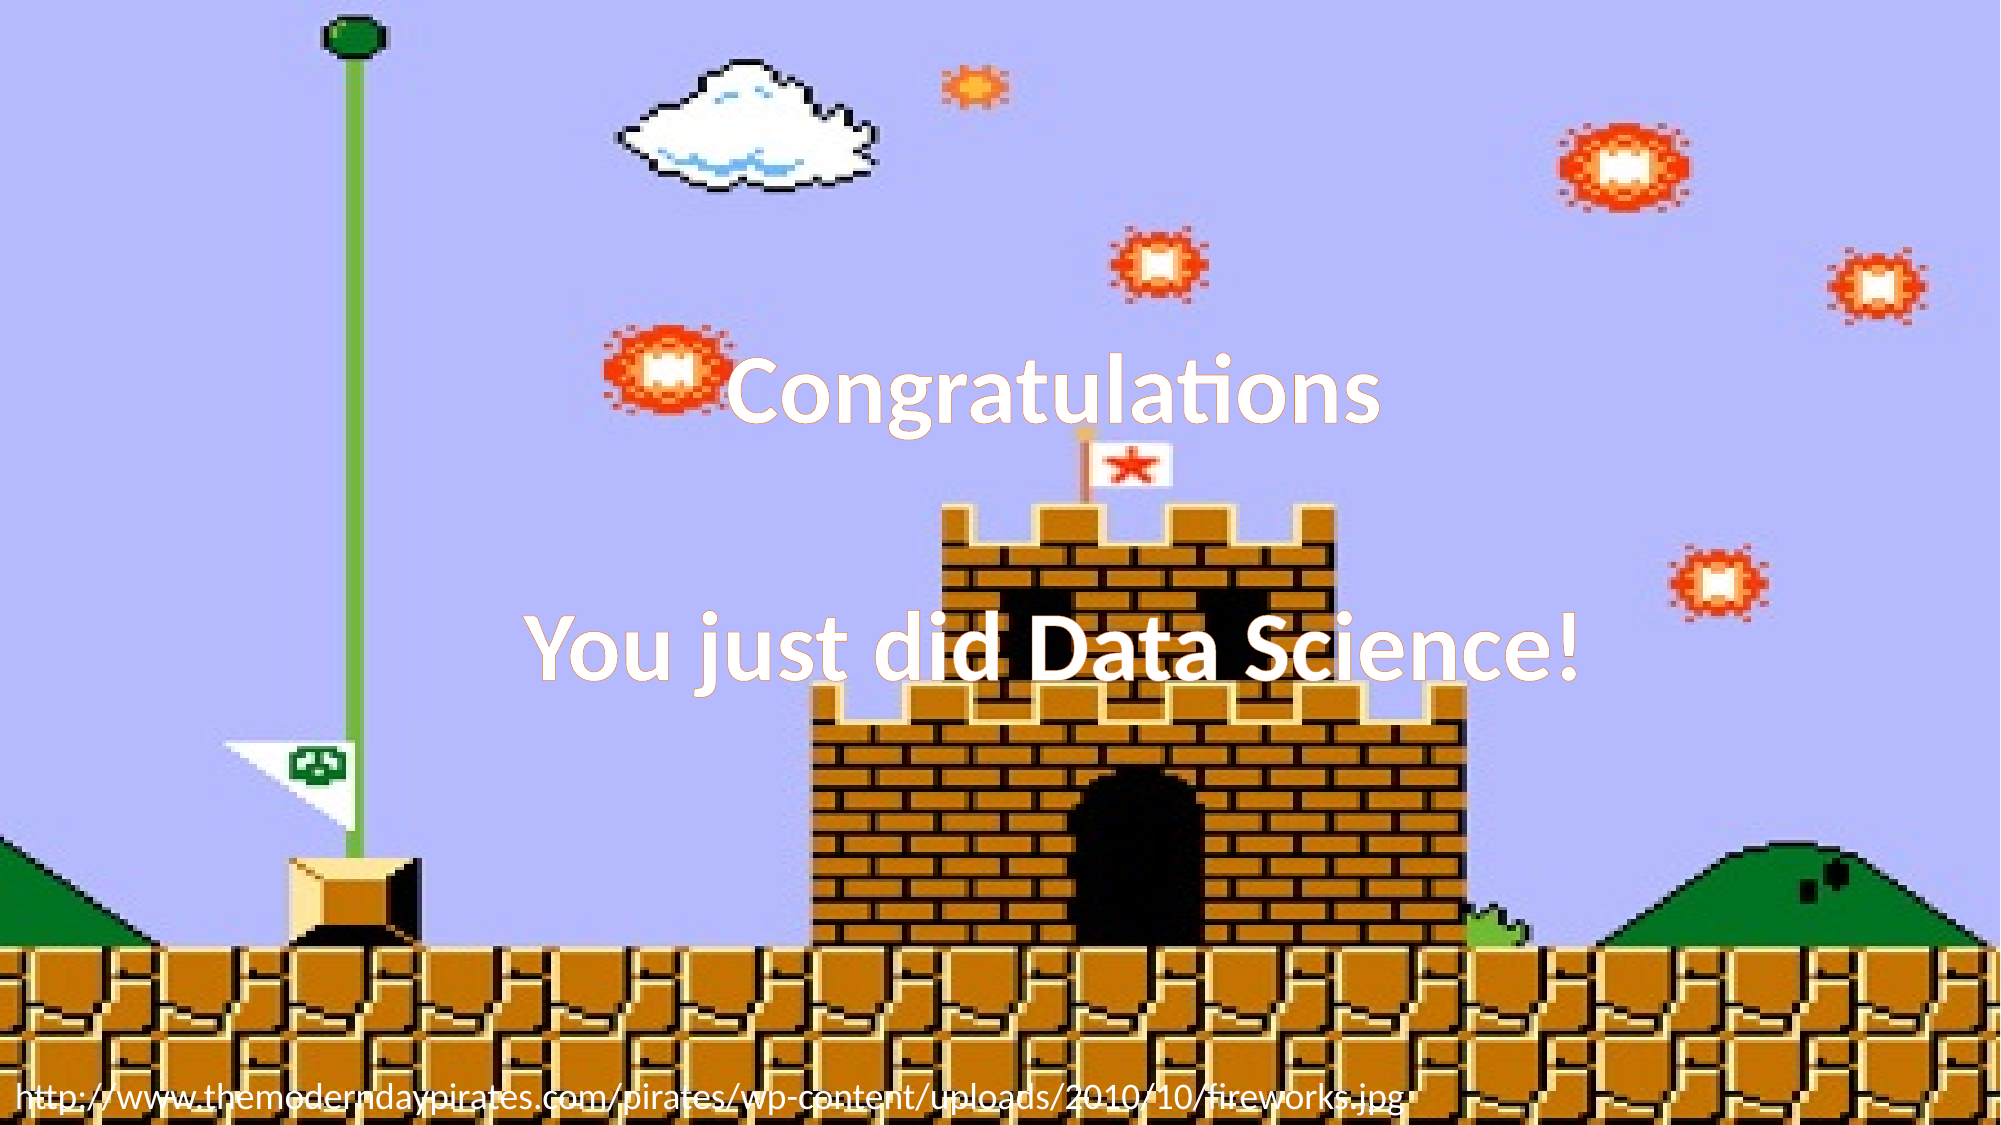

Congratulations

You just did Data Science!
http://www.themoderndaypirates.com/pirates/wp-content/uploads/2010/10/fireworks.jpg